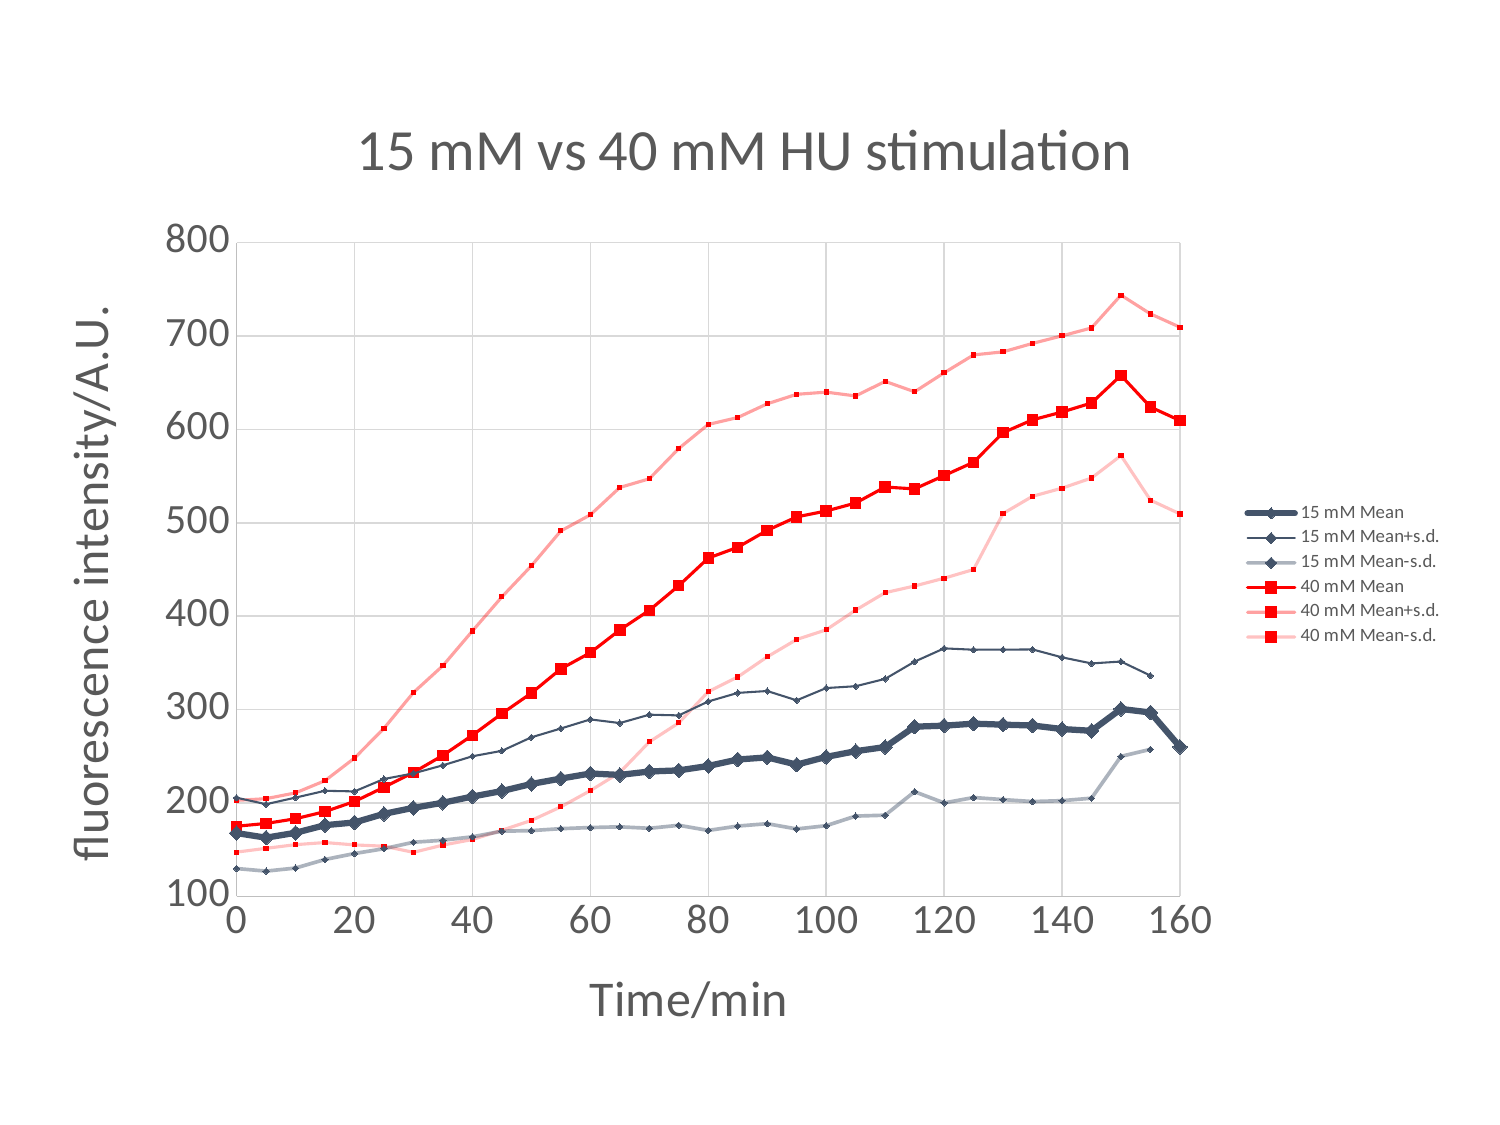

### Chart: 15 mM vs 40 mM HU stimulation

| Category |  |  |  |  |  |  |
|---|---|---|---|---|---|---|